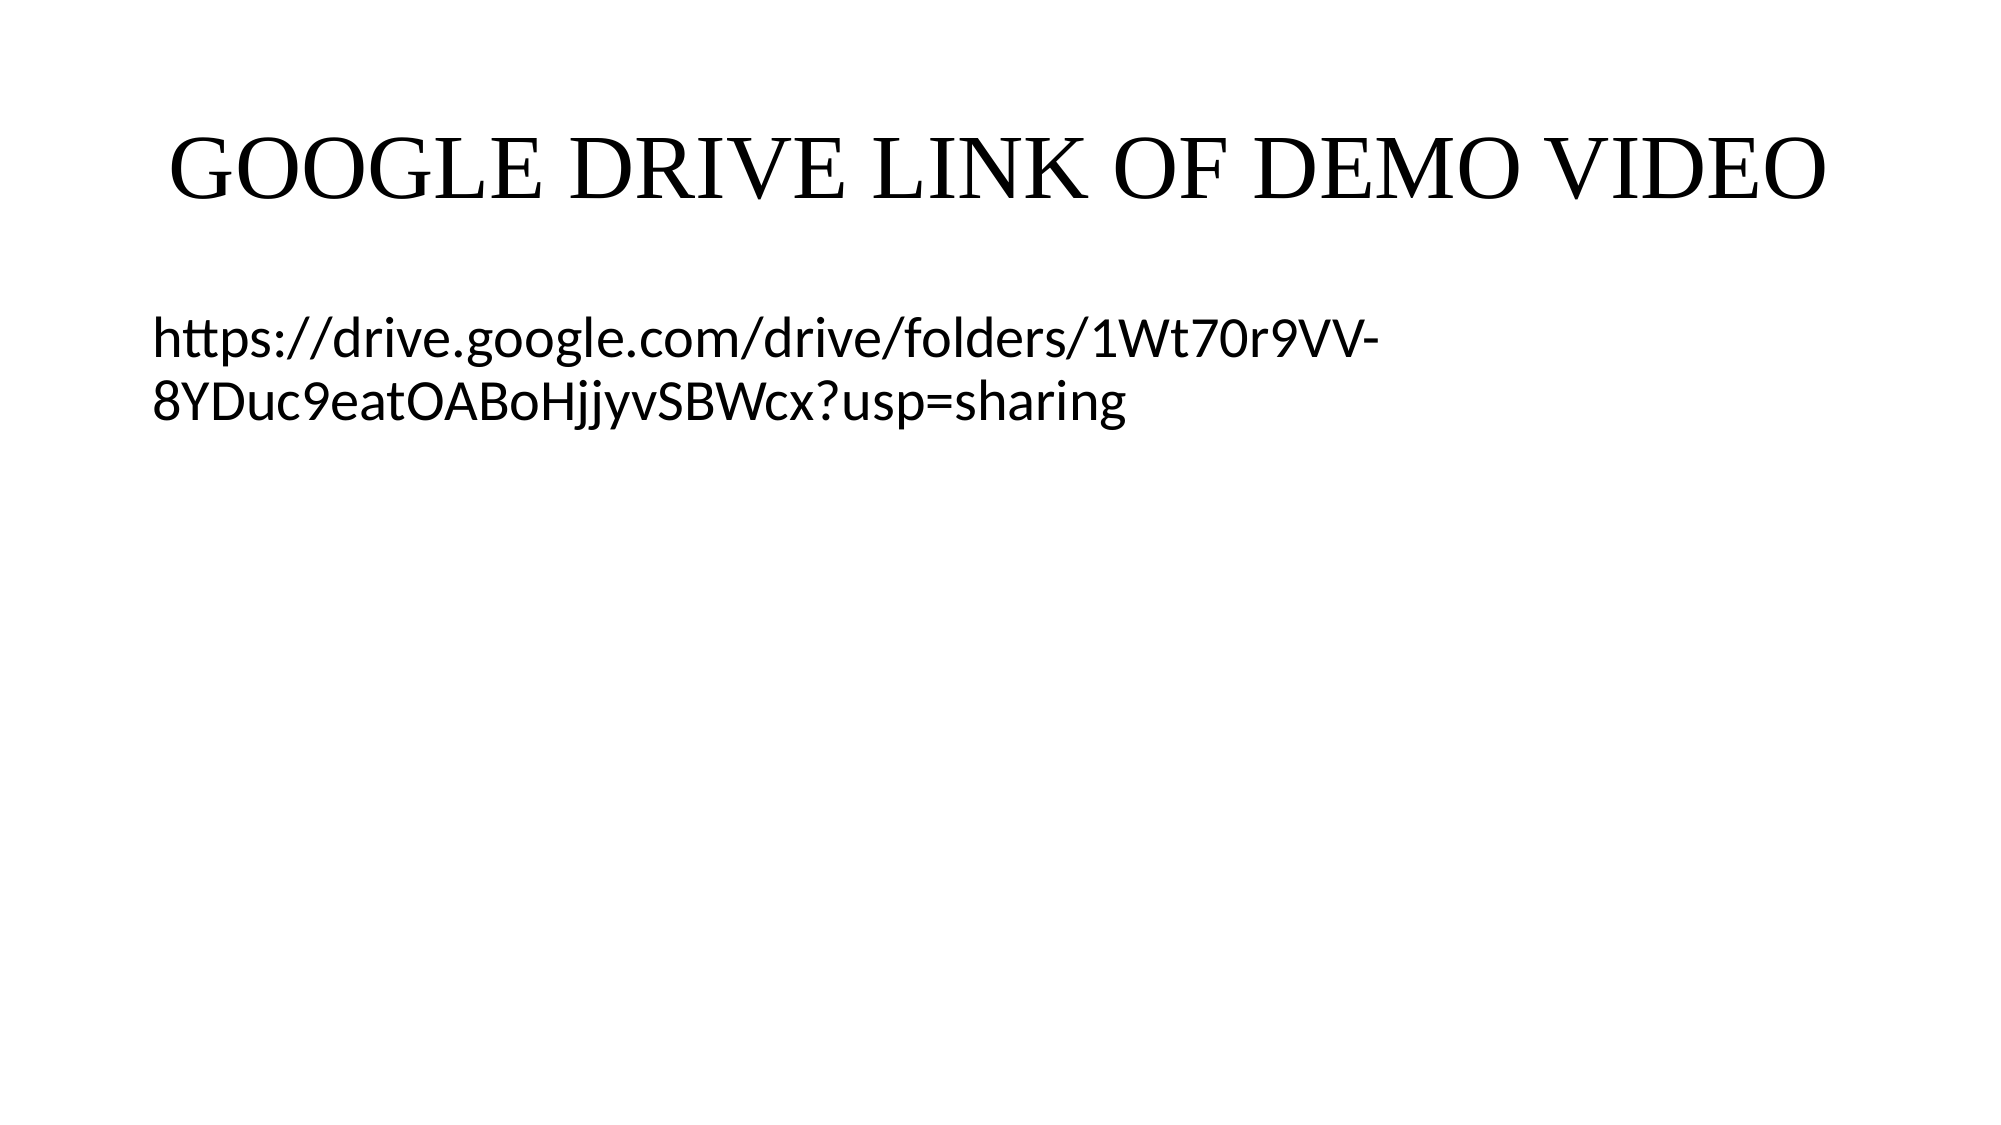

# GOOGLE DRIVE LINK OF DEMO VIDEO
https://drive.google.com/drive/folders/1Wt70r9VV-8YDuc9eatOABoHjjyvSBWcx?usp=sharing